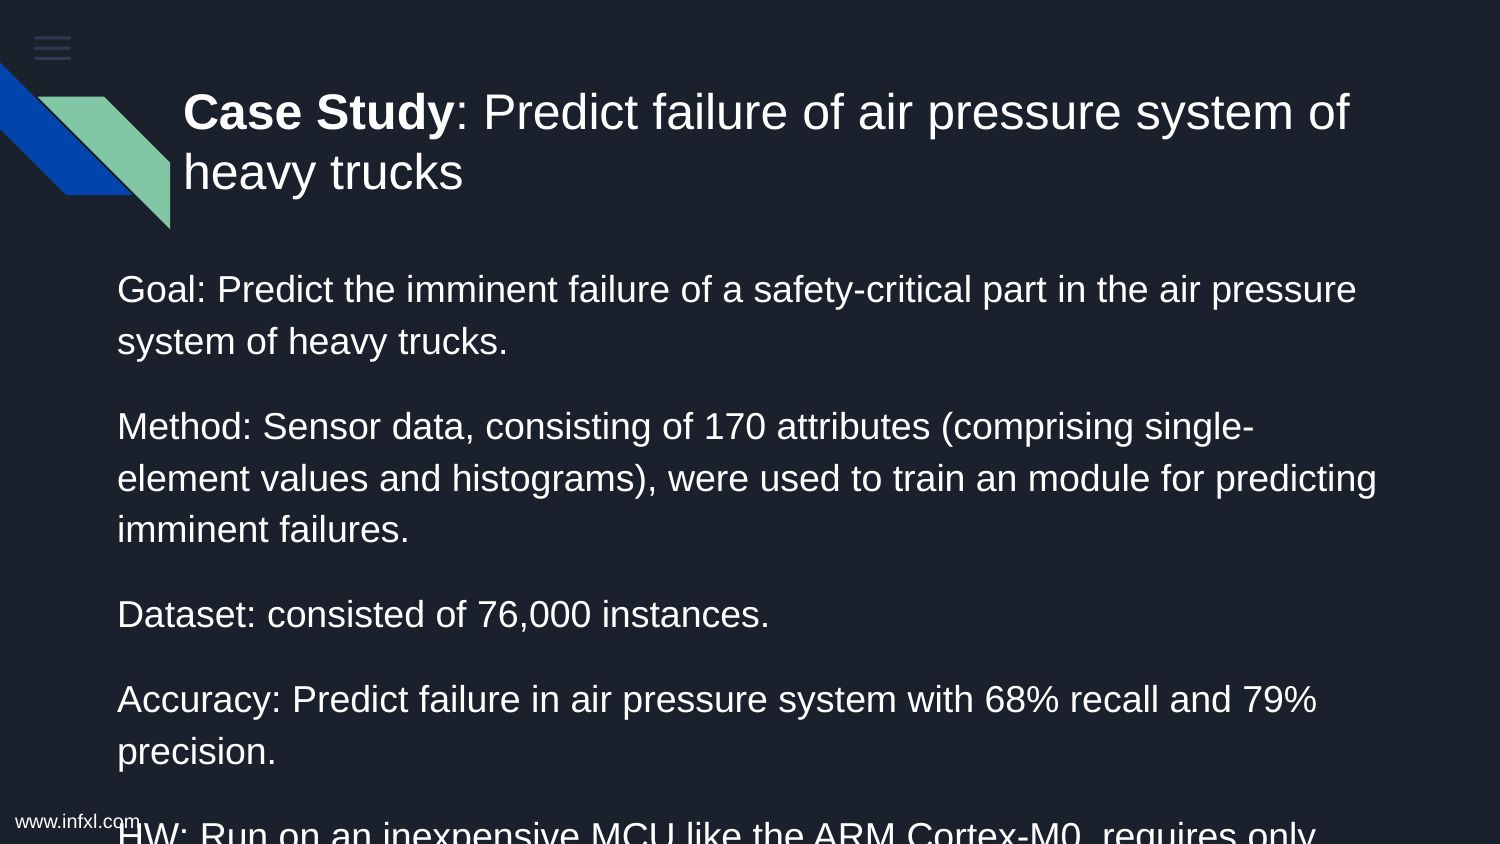

# Case Study: Predict failure of air pressure system of heavy trucks
Goal: Predict the imminent failure of a safety-critical part in the air pressure system of heavy trucks.
Method: Sensor data, consisting of 170 attributes (comprising single-element values and histograms), were used to train an module for predicting imminent failures.
Dataset: consisted of 76,000 instances.
Accuracy: Predict failure in air pressure system with 68% recall and 79% precision.
HW: Run on an inexpensive MCU like the ARM Cortex-M0, requires only 133 kB of memory and can operate on as low as 93 µW of battery power.

www.infxl.com